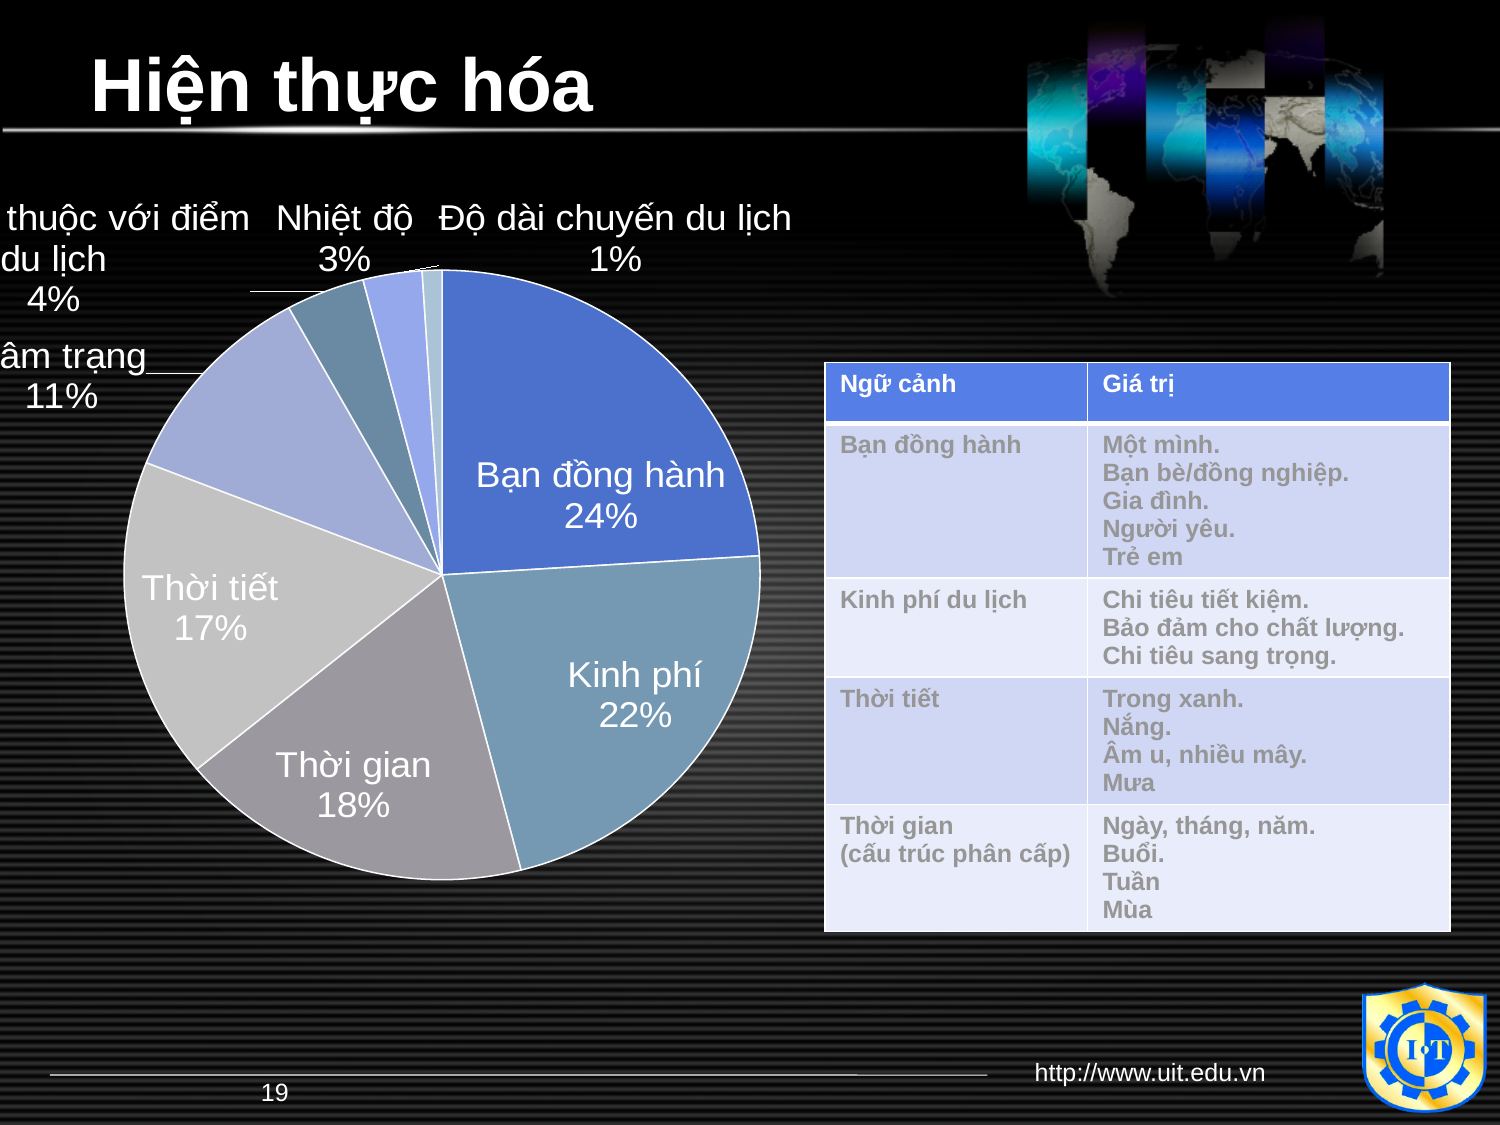

# Hiện thực hóa

### Chart

| Category | Column1 |
|---|---|
| Bạn đồng hành | 24.0 |
| Kinh phí | 22.0 |
| Thời gian | 18.0 |
| Thời tiết | 17.0 |
| Tâm trạng | 11.0 |
| Độ quen thuộc với điểm du lịch | 4.0 |
| Nhiệt độ | 3.0 |
| Độ dài chuyến du lịch | 1.0 |
| Ngữ cảnh | Giá trị |
| --- | --- |
| Bạn đồng hành | Một mình. Bạn bè/đồng nghiệp. Gia đình. Người yêu. Trẻ em |
| Kinh phí du lịch | Chi tiêu tiết kiệm. Bảo đảm cho chất lượng. Chi tiêu sang trọng. |
| Thời tiết | Trong xanh. Nắng. Âm u, nhiều mây. Mưa |
| Thời gian (cấu trúc phân cấp) | Ngày, tháng, năm. Buổi. Tuần Mùa |
http://www.uit.edu.vn
19